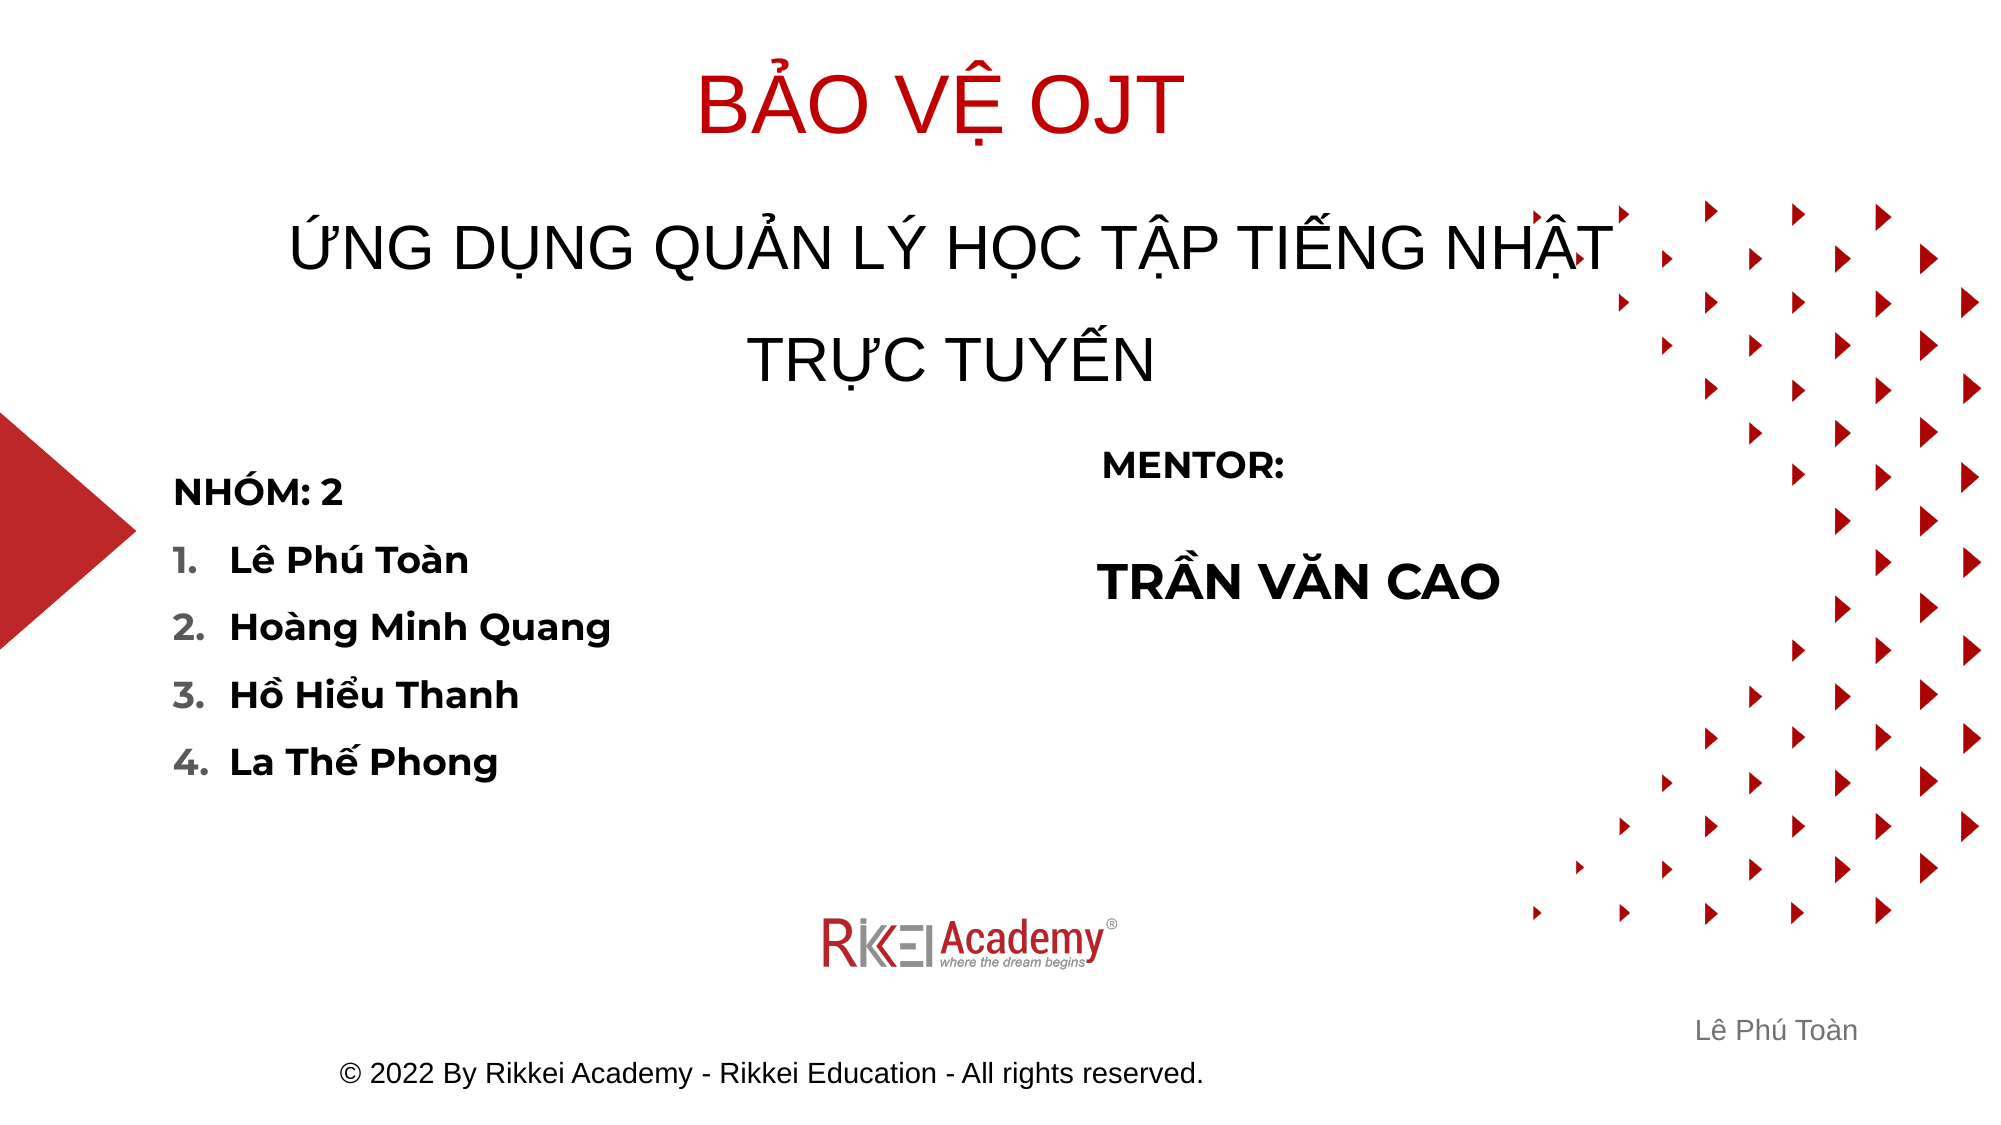

BẢO VỆ OJT
# ỨNG DỤNG QUẢN LÝ HỌC TẬP TIẾNG NHẬT TRỰC TUYẾN
NHÓM: 2
Lê Phú Toàn
Hoàng Minh Quang
Hồ Hiểu Thanh
La Thế Phong

MENTOR:

TRẦN VĂN CAO
Lê Phú Toàn